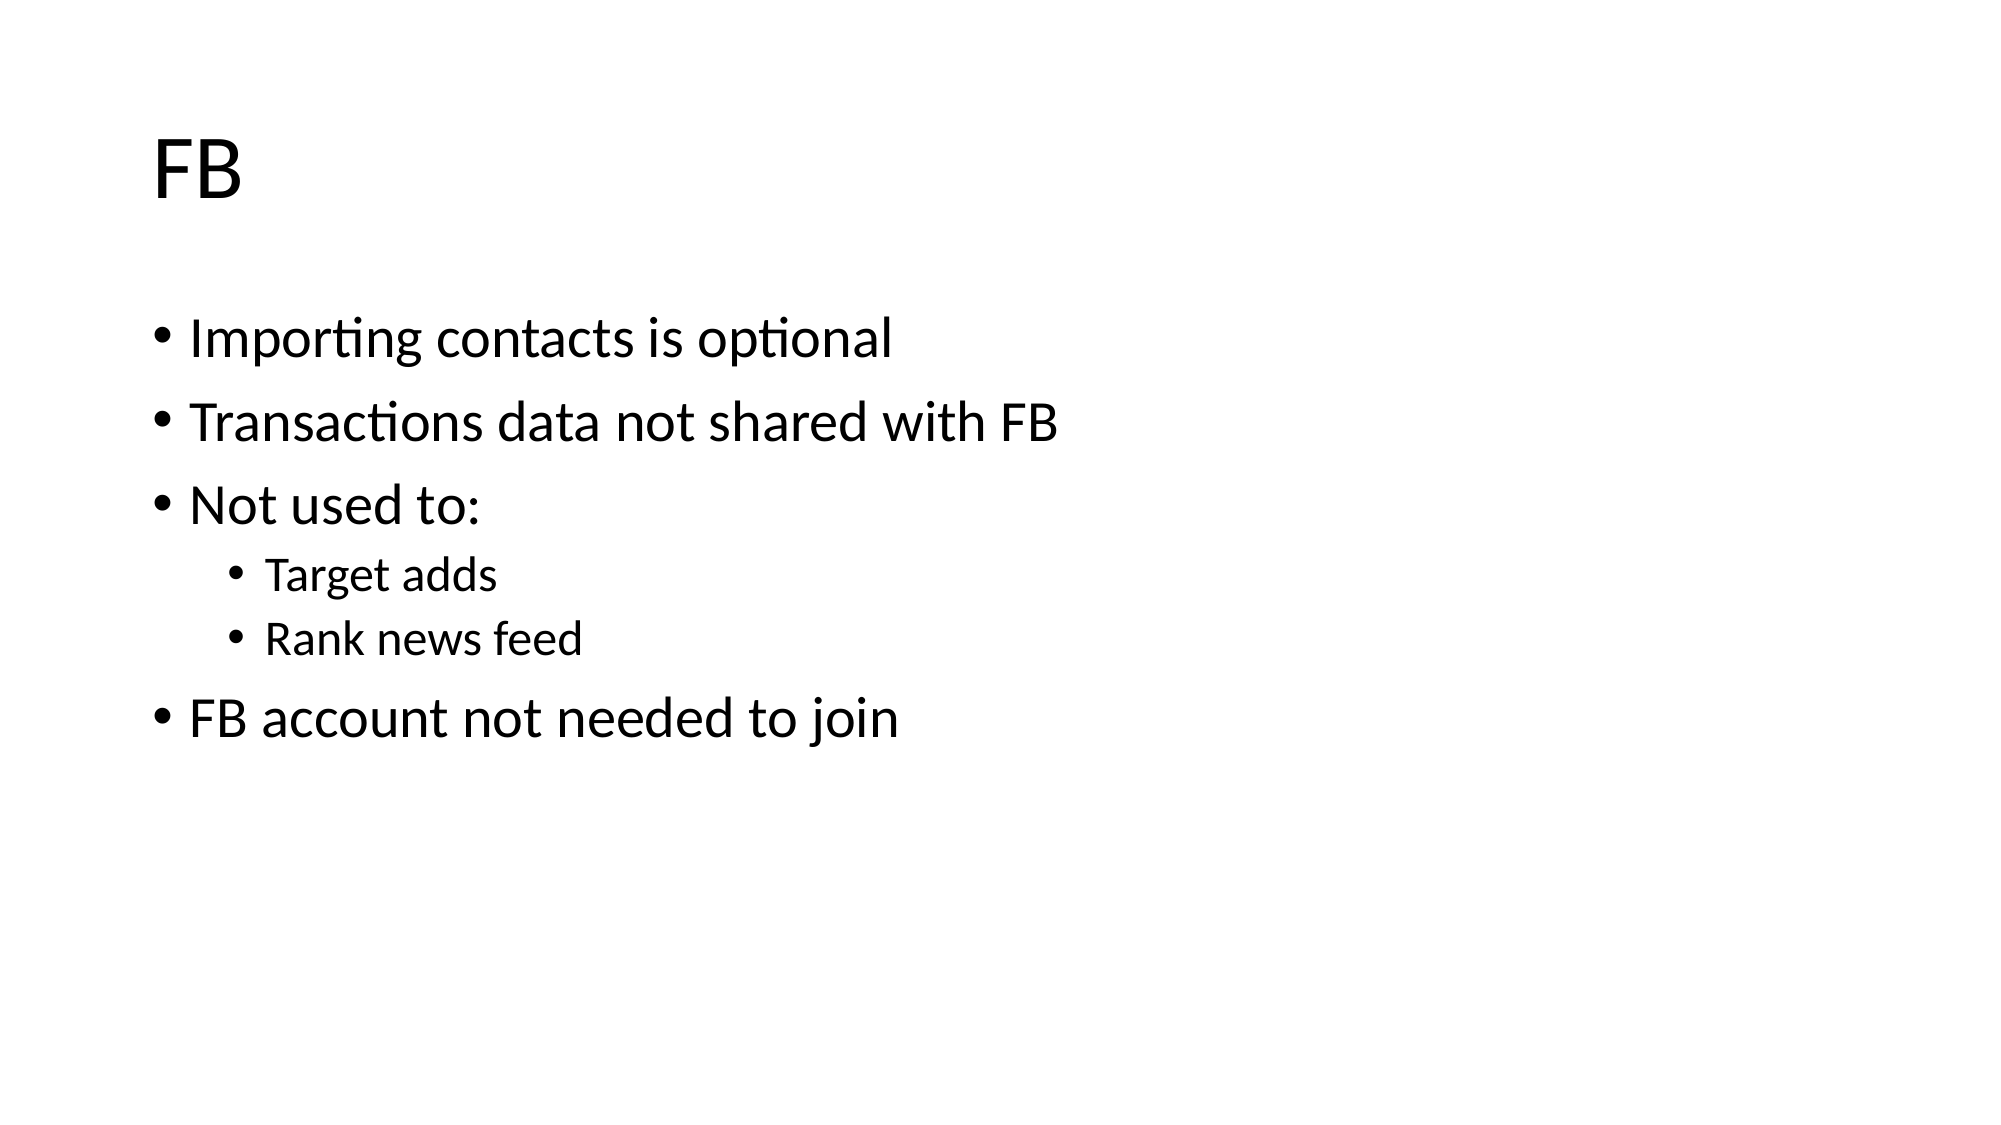

# FB
Importing contacts is optional
Transactions data not shared with FB
Not used to:
Target adds
Rank news feed
FB account not needed to join